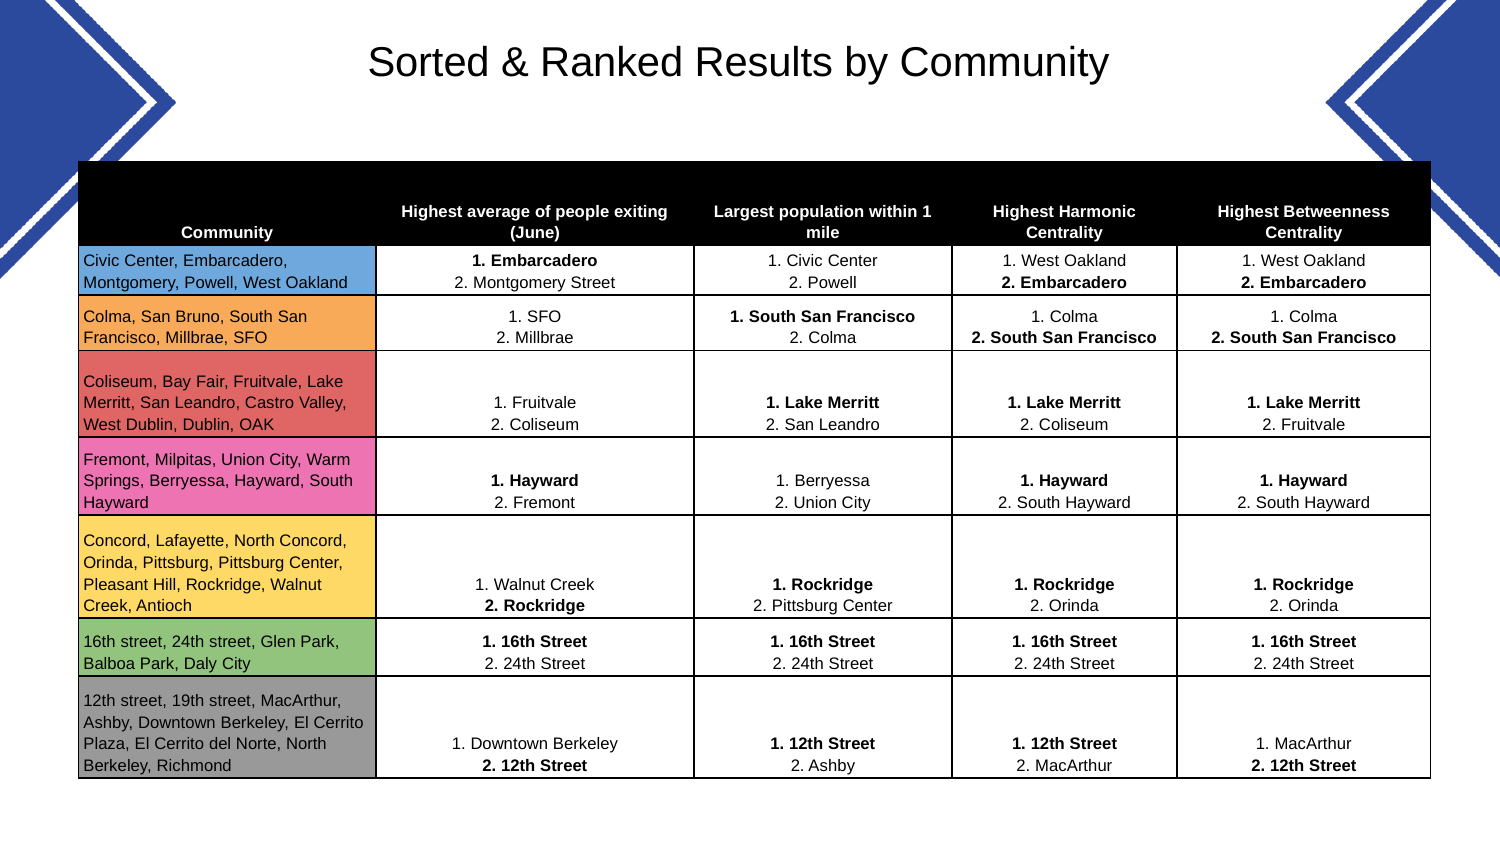

# Sorted & Ranked Results by Community
| Community | Highest average of people exiting (June) | Largest population within 1 mile | Highest Harmonic Centrality | Highest Betweenness Centrality |
| --- | --- | --- | --- | --- |
| Civic Center, Embarcadero, Montgomery, Powell, West Oakland | 1. Embarcadero 2. Montgomery Street | 1. Civic Center 2. Powell | 1. West Oakland 2. Embarcadero | 1. West Oakland 2. Embarcadero |
| Colma, San Bruno, South San Francisco, Millbrae, SFO | 1. SFO 2. Millbrae | 1. South San Francisco 2. Colma | 1. Colma 2. South San Francisco | 1. Colma 2. South San Francisco |
| Coliseum, Bay Fair, Fruitvale, Lake Merritt, San Leandro, Castro Valley, West Dublin, Dublin, OAK | 1. Fruitvale 2. Coliseum | 1. Lake Merritt 2. San Leandro | 1. Lake Merritt 2. Coliseum | 1. Lake Merritt 2. Fruitvale |
| Fremont, Milpitas, Union City, Warm Springs, Berryessa, Hayward, South Hayward | 1. Hayward 2. Fremont | 1. Berryessa 2. Union City | 1. Hayward 2. South Hayward | 1. Hayward 2. South Hayward |
| Concord, Lafayette, North Concord, Orinda, Pittsburg, Pittsburg Center, Pleasant Hill, Rockridge, Walnut Creek, Antioch | 1. Walnut Creek 2. Rockridge | 1. Rockridge 2. Pittsburg Center | 1. Rockridge 2. Orinda | 1. Rockridge 2. Orinda |
| 16th street, 24th street, Glen Park, Balboa Park, Daly City | 1. 16th Street 2. 24th Street | 1. 16th Street 2. 24th Street | 1. 16th Street 2. 24th Street | 1. 16th Street 2. 24th Street |
| 12th street, 19th street, MacArthur, Ashby, Downtown Berkeley, El Cerrito Plaza, El Cerrito del Norte, North Berkeley, Richmond | 1. Downtown Berkeley 2. 12th Street | 1. 12th Street 2. Ashby | 1. 12th Street 2. MacArthur | 1. MacArthur 2. 12th Street |